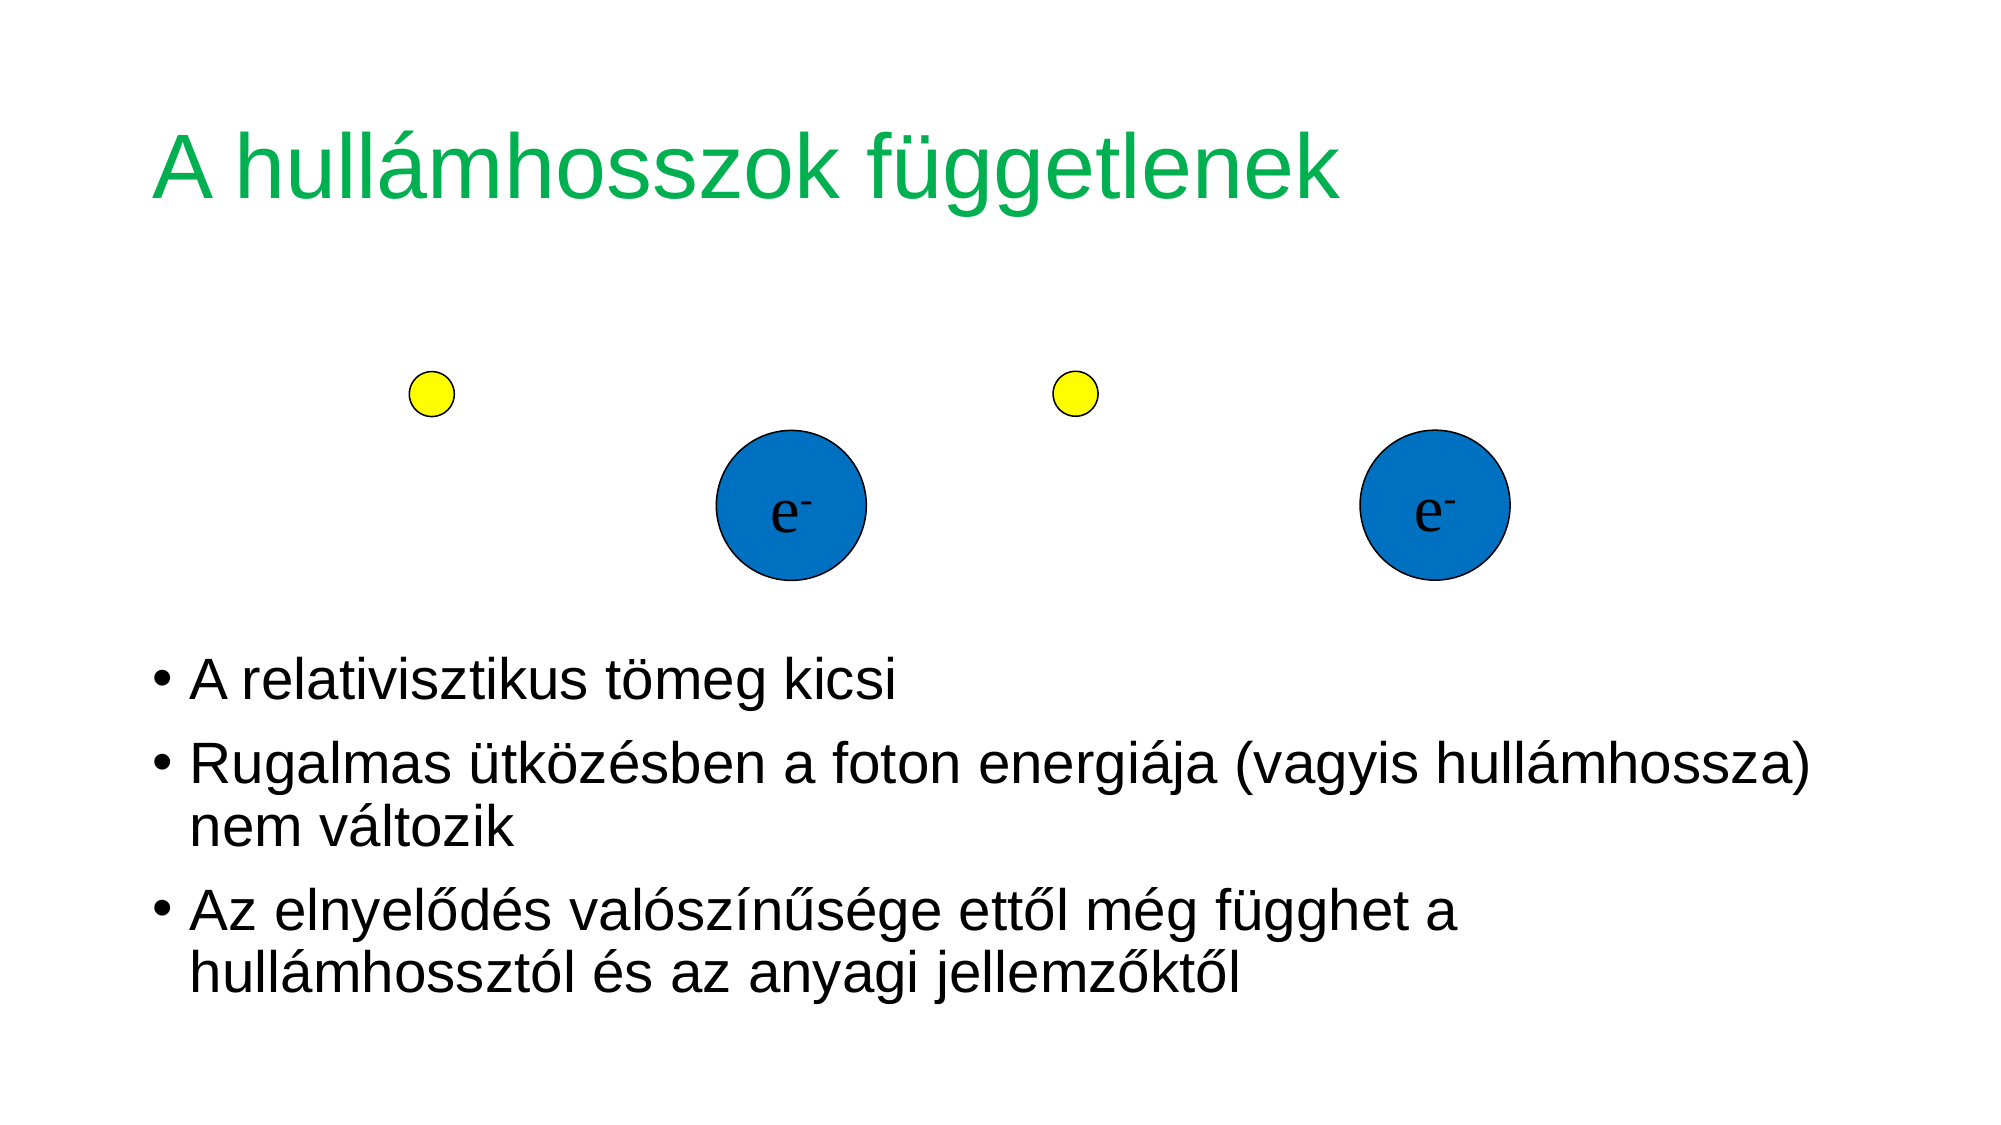

# A hullámhosszok függetlenek

A relativisztikus tömeg kicsi
Rugalmas ütközésben a foton energiája (vagyis hullámhossza) nem változik
Az elnyelődés valószínűsége ettől még függhet a hullámhossztól és az anyagi jellemzőktől

e-
e-